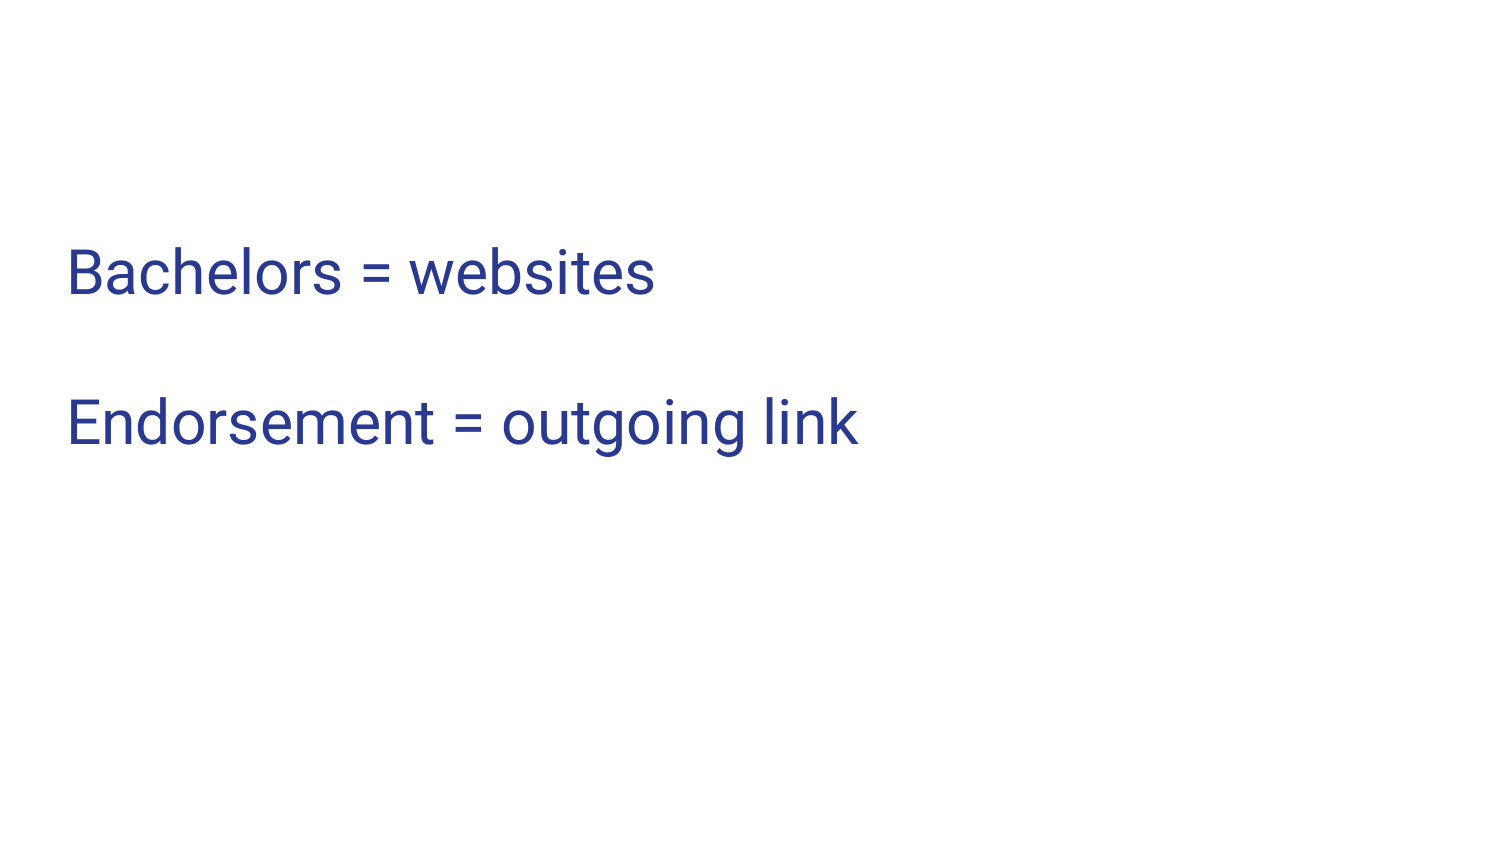

# Bachelors = websites

Endorsement = outgoing link